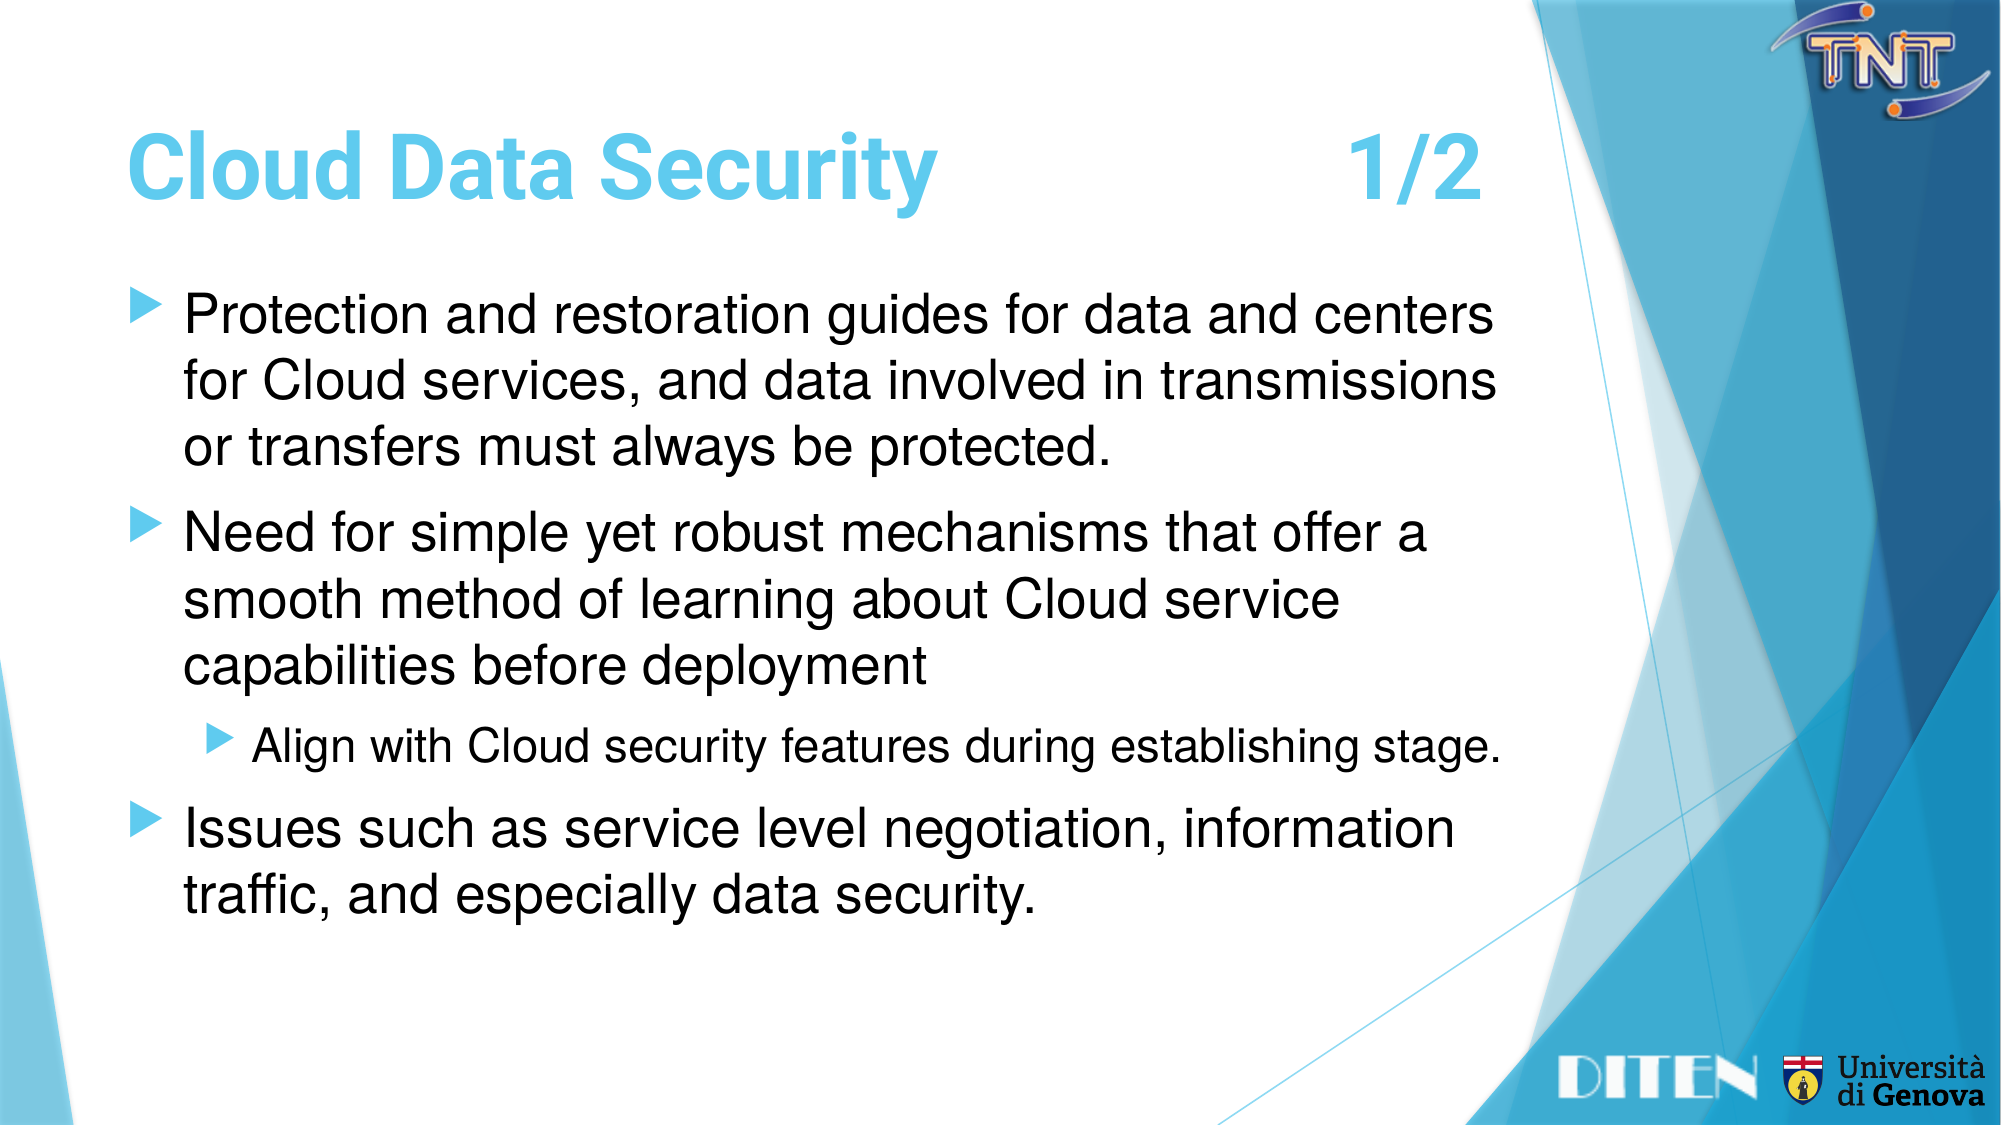

# Cloud Data Security	1/2
Protection and restoration guides for data and centers for Cloud services, and data involved in transmissions or transfers must always be protected.
Need for simple yet robust mechanisms that offer a smooth method of learning about Cloud service capabilities before deployment
Align with Cloud security features during establishing stage.
Issues such as service level negotiation, information traffic, and especially data security.